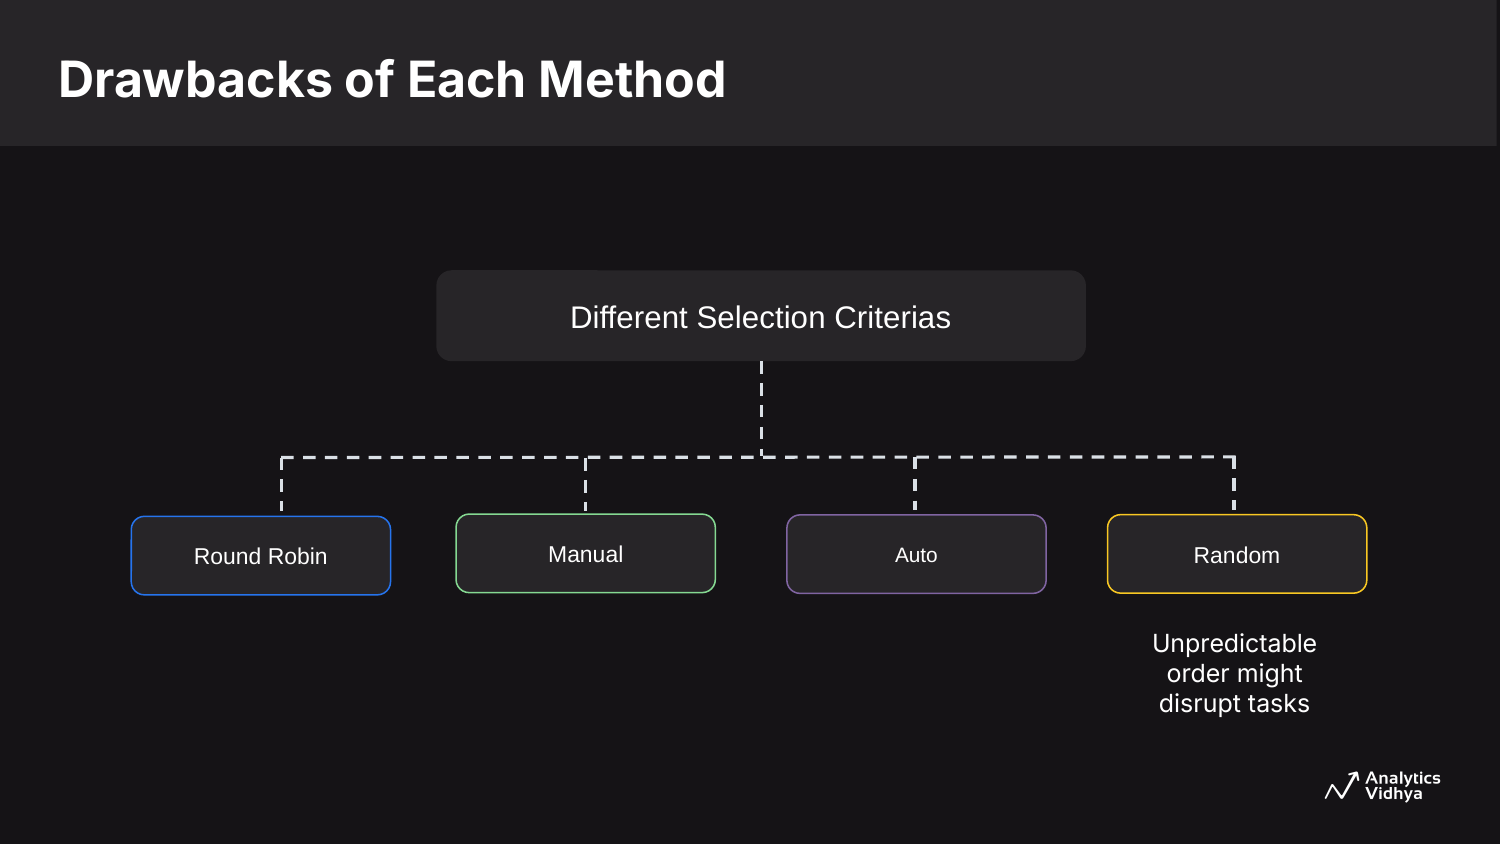

Drawbacks of Each Method
Different Selection Criterias
Manual
Random
Auto
Round Robin
Unpredictable order might disrupt tasks